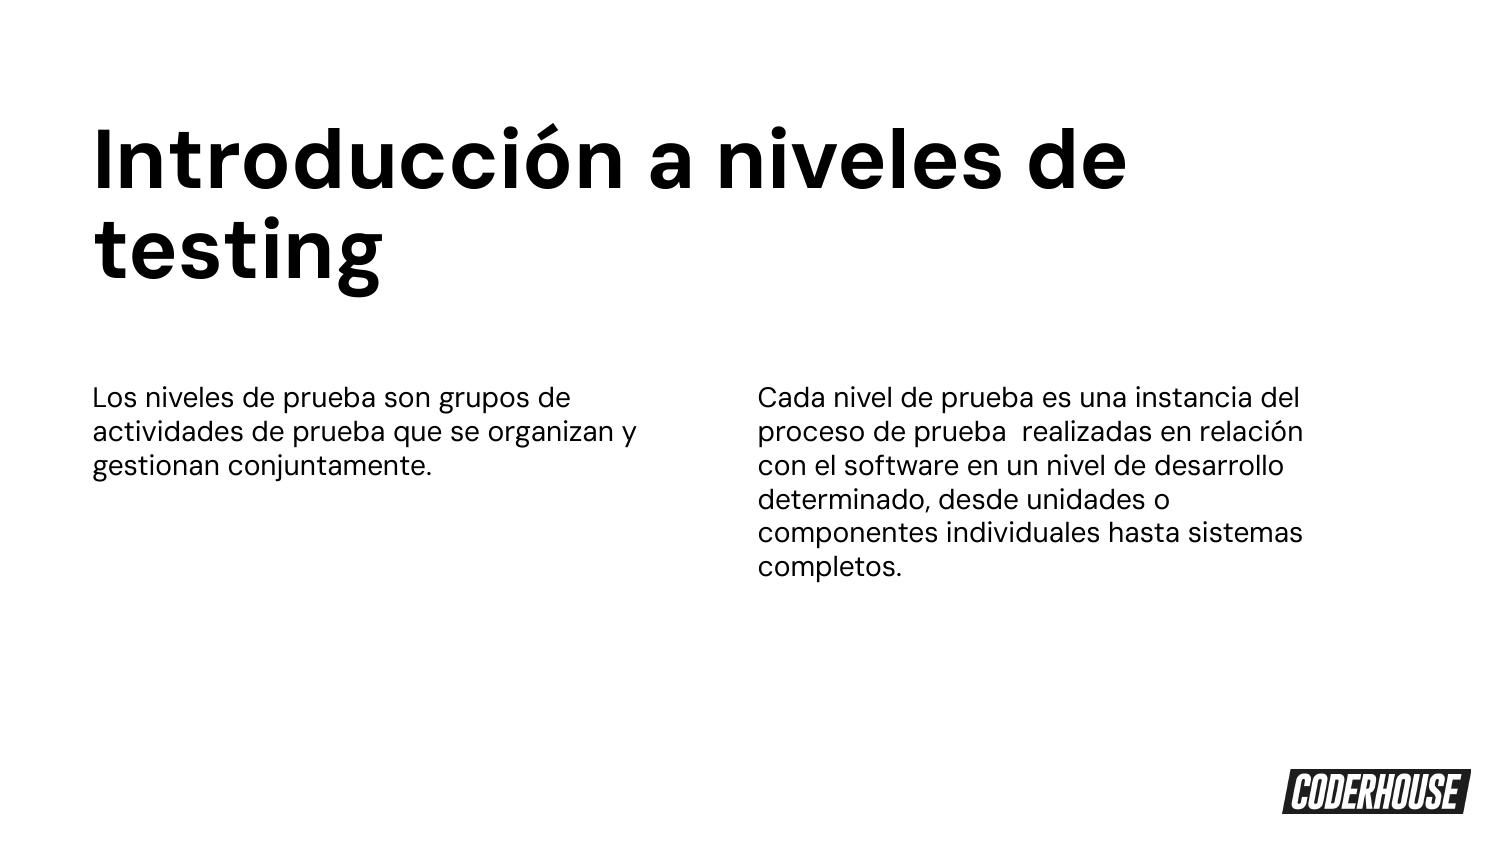

Introducción a niveles de testing
Los niveles de prueba son grupos de actividades de prueba que se organizan y gestionan conjuntamente.
Cada nivel de prueba es una instancia del proceso de prueba  realizadas en relación con el software en un nivel de desarrollo determinado, desde unidades o componentes individuales hasta sistemas completos.